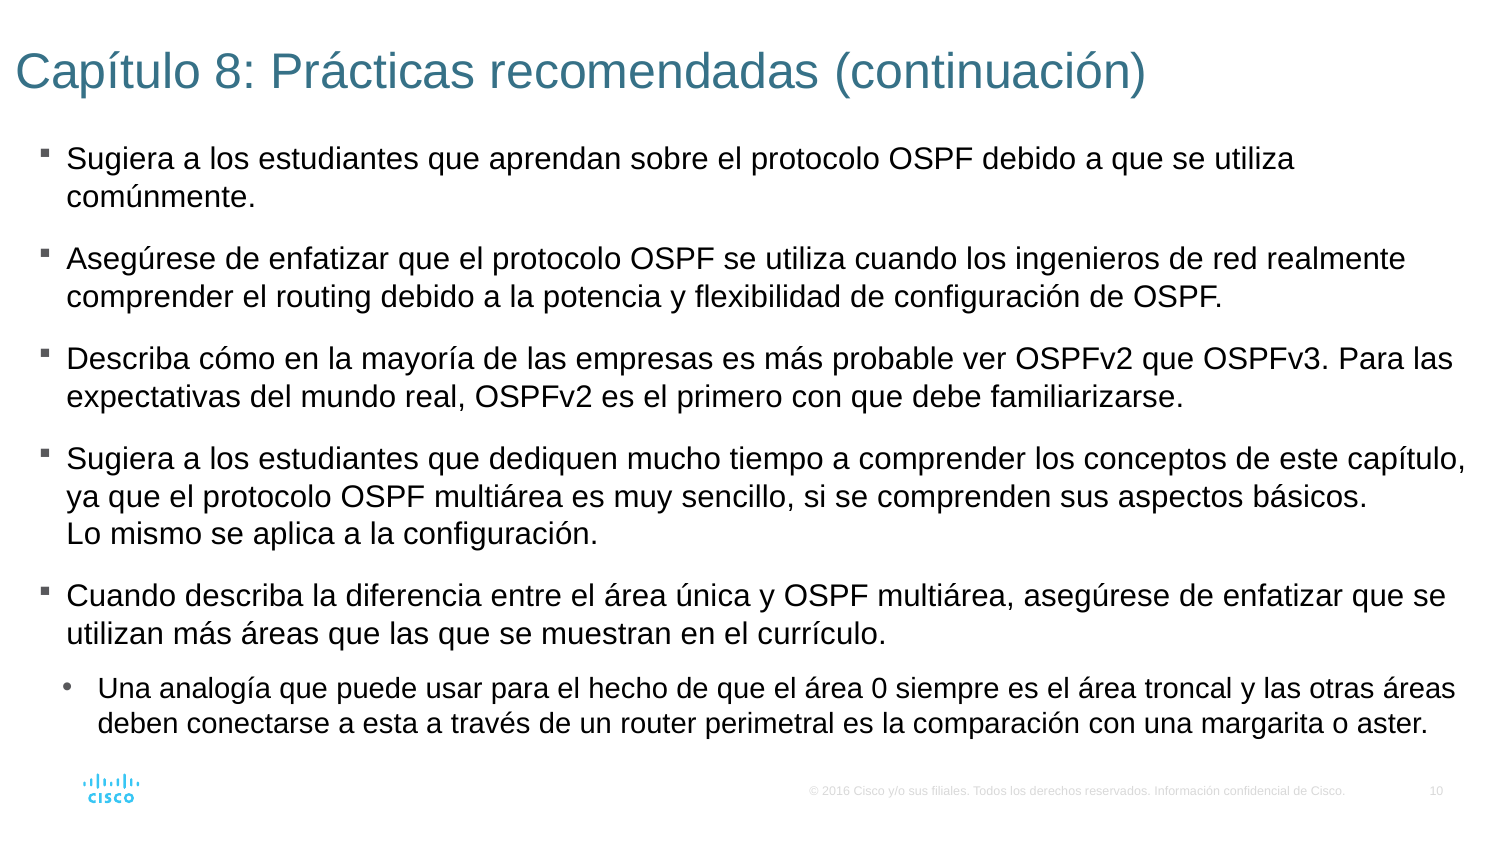

# Capítulo 8: Prácticas recomendadas (continuación)
Sugiera a los estudiantes que aprendan sobre el protocolo OSPF debido a que se utiliza comúnmente.
Asegúrese de enfatizar que el protocolo OSPF se utiliza cuando los ingenieros de red realmente comprender el routing debido a la potencia y flexibilidad de configuración de OSPF.
Describa cómo en la mayoría de las empresas es más probable ver OSPFv2 que OSPFv3. Para las expectativas del mundo real, OSPFv2 es el primero con que debe familiarizarse.
Sugiera a los estudiantes que dediquen mucho tiempo a comprender los conceptos de este capítulo, ya que el protocolo OSPF multiárea es muy sencillo, si se comprenden sus aspectos básicos.
Lo mismo se aplica a la configuración.
Cuando describa la diferencia entre el área única y OSPF multiárea, asegúrese de enfatizar que se utilizan más áreas que las que se muestran en el currículo.
Una analogía que puede usar para el hecho de que el área 0 siempre es el área troncal y las otras áreas deben conectarse a esta a través de un router perimetral es la comparación con una margarita o aster.